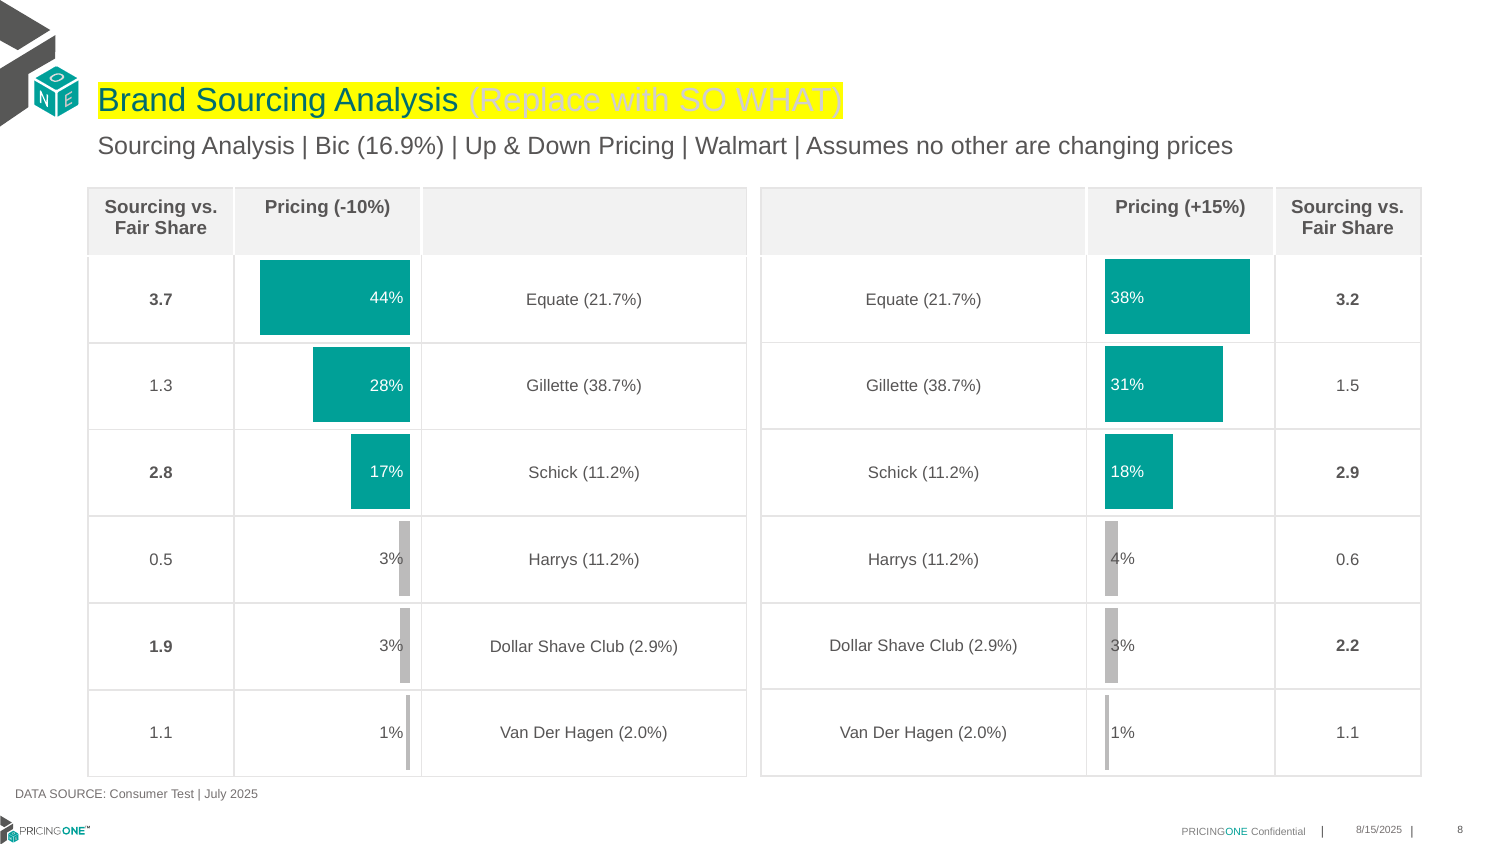

# Brand Sourcing Analysis (Replace with SO WHAT)
Sourcing Analysis | Bic (16.9%) | Up & Down Pricing | Walmart | Assumes no other are changing prices
| Sourcing vs. Fair Share | Pricing (-10%) |  |
| --- | --- | --- |
| 3.7 |  | Equate (21.7%) |
| 1.3 |  | Gillette (38.7%) |
| 2.8 |  | Schick (11.2%) |
| 0.5 |  | Harrys (11.2%) |
| 1.9 |  | Dollar Shave Club (2.9%) |
| 1.1 |  | Van Der Hagen (2.0%) |
|  | Pricing (+15%) | Sourcing vs. Fair Share |
| --- | --- | --- |
| Equate (21.7%) |  | 3.2 |
| Gillette (38.7%) |  | 1.5 |
| Schick (11.2%) |  | 2.9 |
| Harrys (11.2%) |  | 0.6 |
| Dollar Shave Club (2.9%) |  | 2.2 |
| Van Der Hagen (2.0%) |  | 1.1 |

### Chart

| Category | Bic (16.9%) |
|---|---|
| Equate (21.7%) | 0.38416327300171427 |
| Gillette (38.7%) | 0.31325362692248926 |
| Schick (11.2%) | 0.18006388135192875 |
| Harrys (11.2%) | 0.03547855109975992 |
| Dollar Shave Club (2.9%) | 0.034505951839703584 |
| Van Der Hagen (2.0%) | 0.012226219668219032 |

### Chart

| Category | Bic (16.9%) |
|---|---|
| Equate (21.7%) | 0.4362664045057848 |
| Gillette (38.7%) | 0.28372957705746 |
| Schick (11.2%) | 0.17161966354073946 |
| Harrys (11.2%) | 0.033458336181336 |
| Dollar Shave Club (2.9%) | 0.030834187541114992 |
| Van Der Hagen (2.0%) | 0.011354165140741106 |
DATA SOURCE: Consumer Test | July 2025

8/15/2025
8